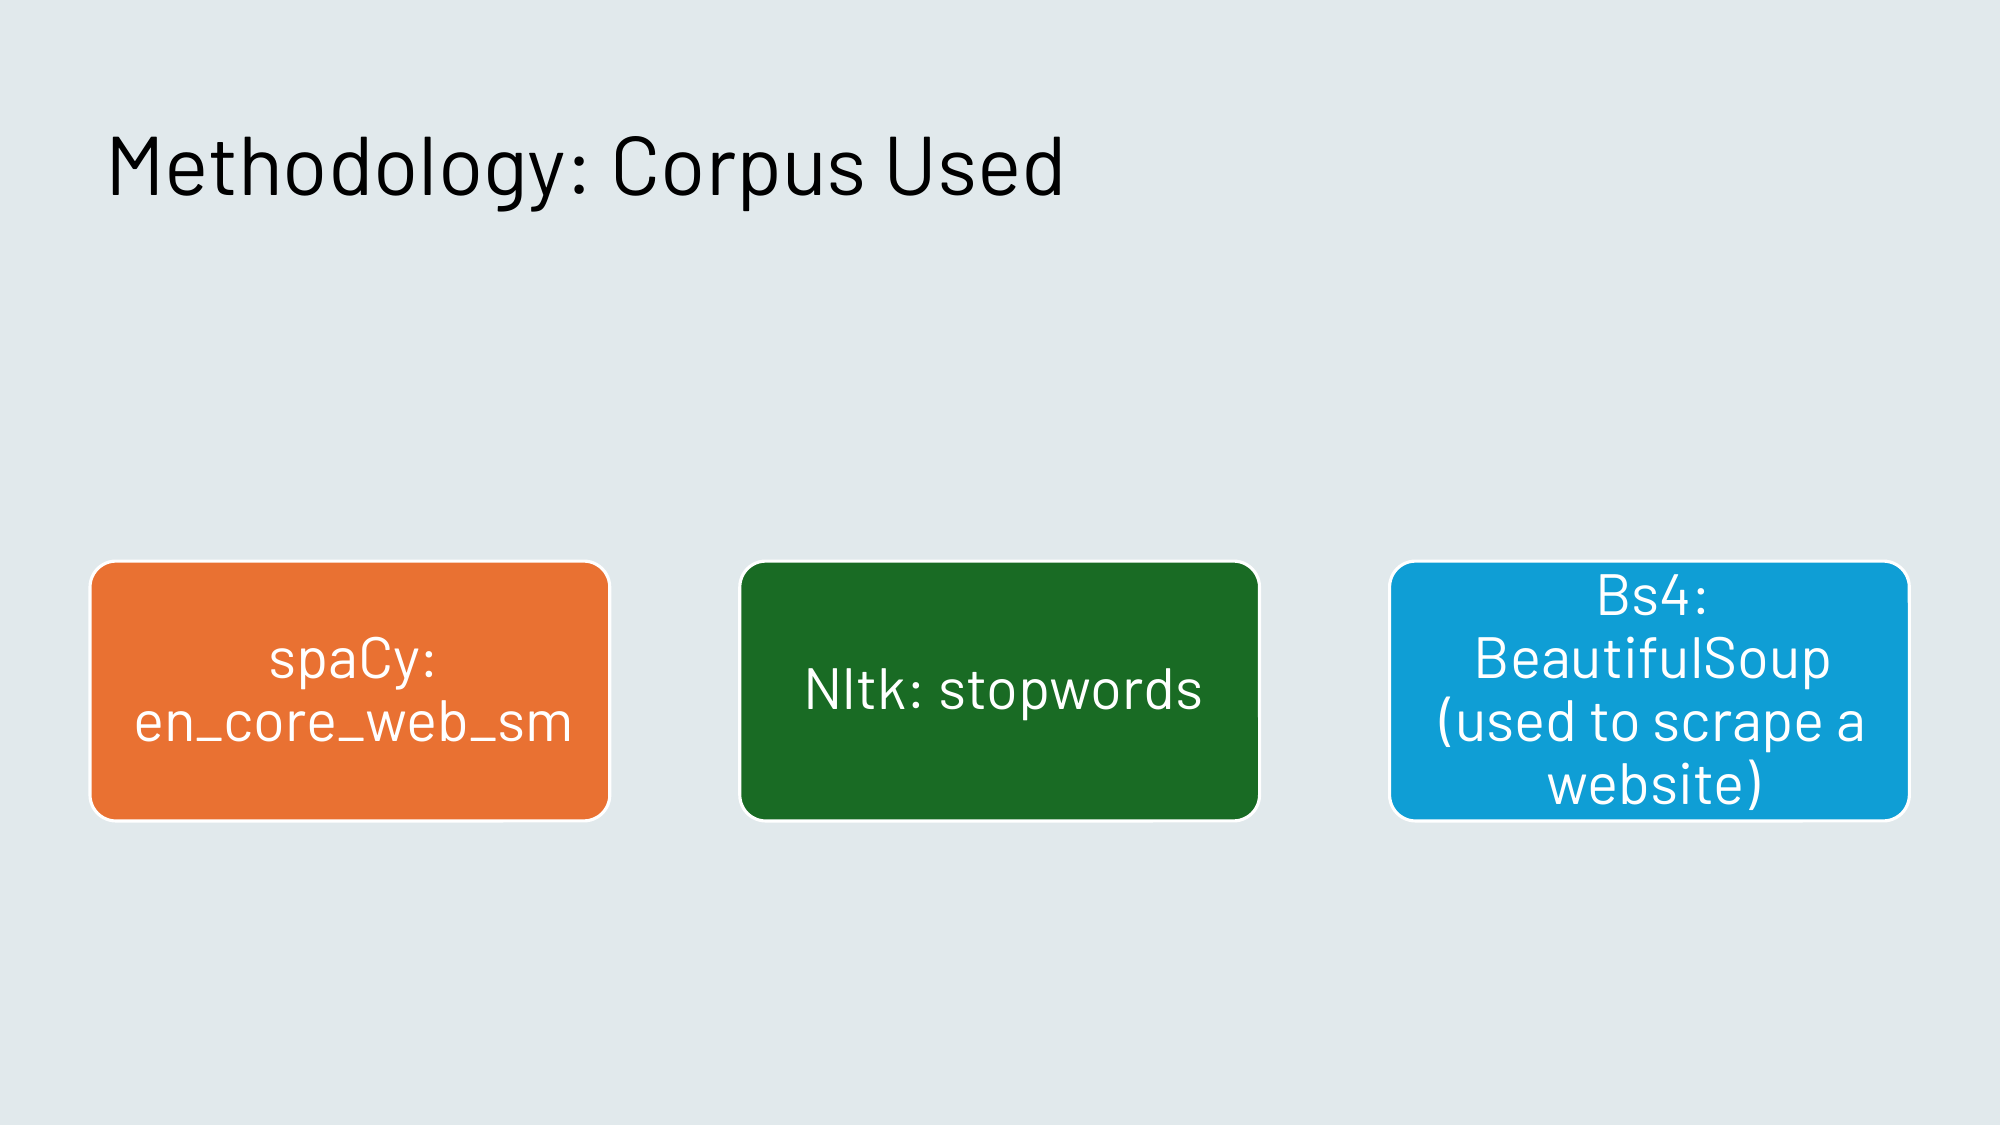

# Methodology: Corpus Used
spaCy: en_core_web_sm
Nltk: stopwords
Bs4: BeautifulSoup (used to scrape a website)